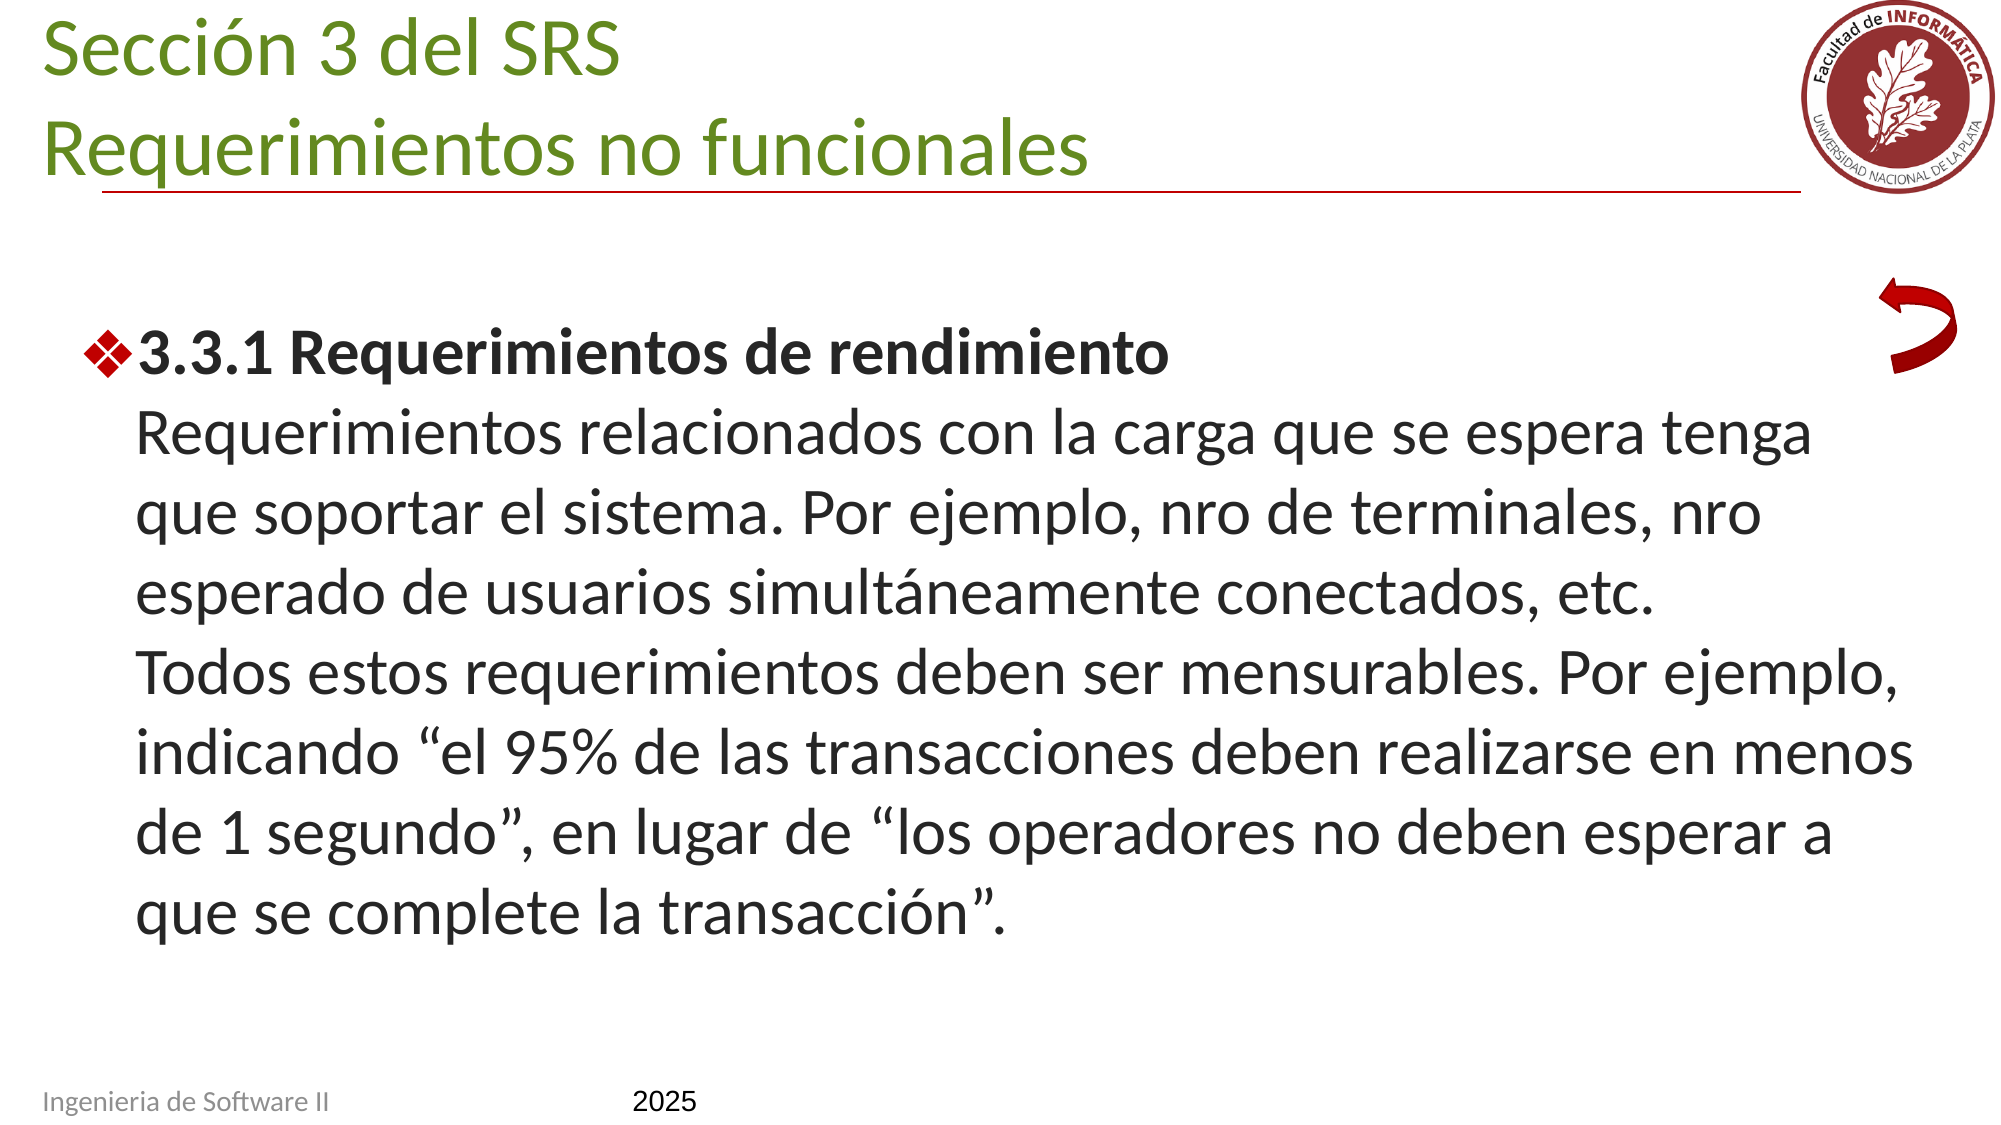

Sección 3 del SRS
Requerimientos no funcionales

3.3.1 Requerimientos de rendimiento
Requerimientos relacionados con la carga que se espera tenga que soportar el sistema. Por ejemplo, nro de terminales, nro esperado de usuarios simultáneamente conectados, etc.
Todos estos requerimientos deben ser mensurables. Por ejemplo, indicando “el 95% de las transacciones deben realizarse en menos de 1 segundo”, en lugar de “los operadores no deben esperar a que se complete la transacción”.